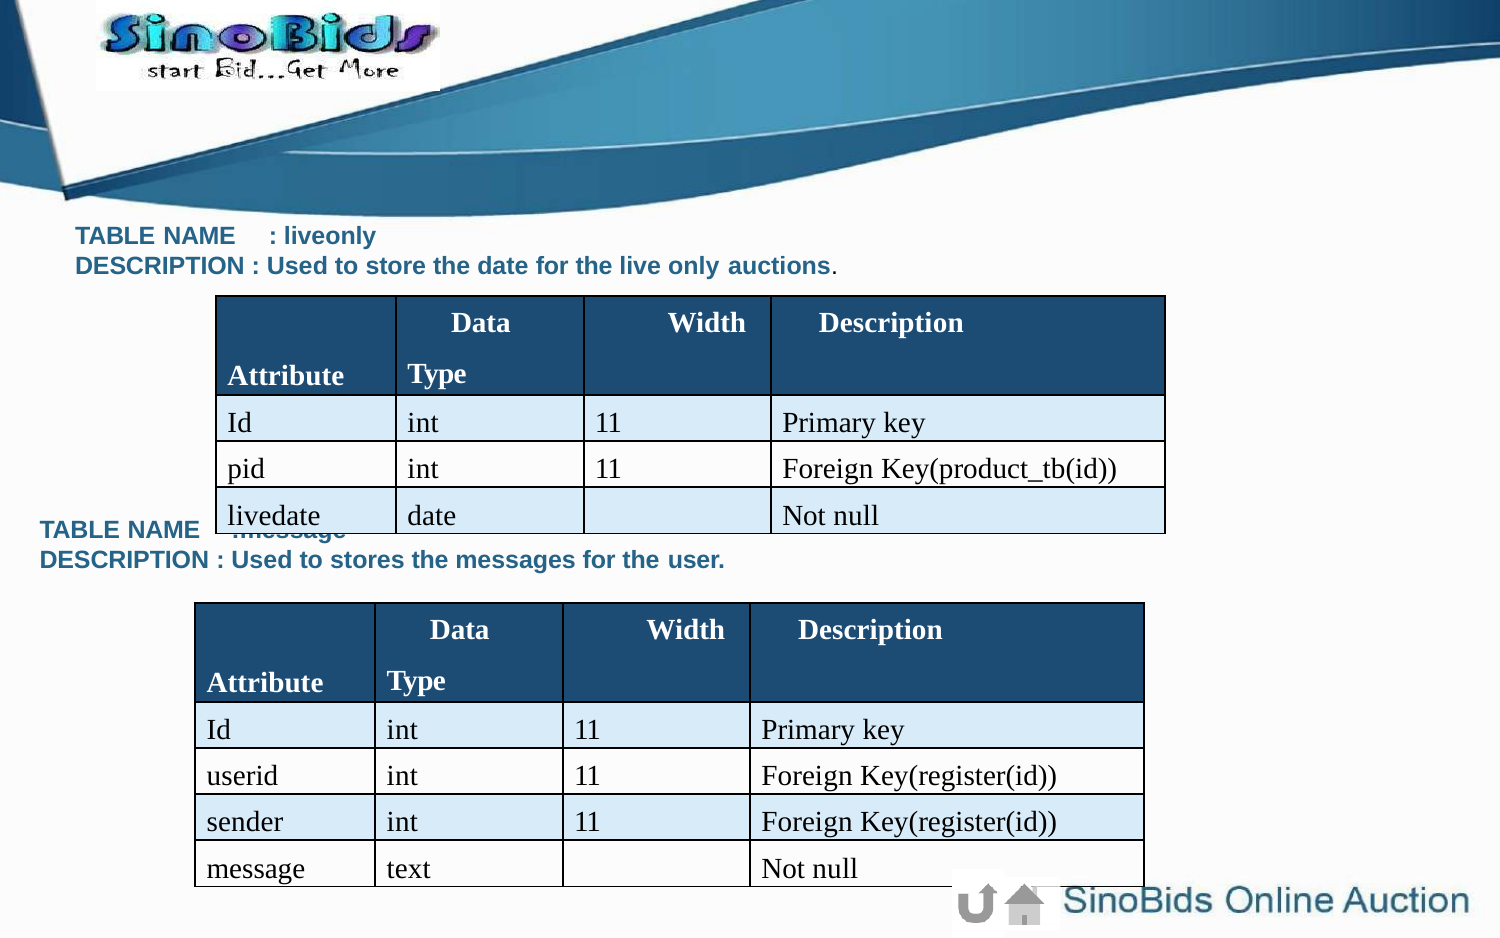

TABLE NAME	: liveonly
DESCRIPTION : Used to store the date for the live only auctions.
| Attribute | Data Type | Width | Description |
| --- | --- | --- | --- |
| Id | int | 11 | Primary key |
| pid | int | 11 | Foreign Key(product\_tb(id)) |
| livedate | date |  | Not null |
TABLE NAME
DESCRIPTION : Used to stores the messages for the user.
:message
| Attribute | Data Type | Width | Description |
| --- | --- | --- | --- |
| Id | int | 11 | Primary key |
| userid | int | 11 | Foreign Key(register(id)) |
| sender | int | 11 | Foreign Key(register(id)) |
| message | text |  | Not null |